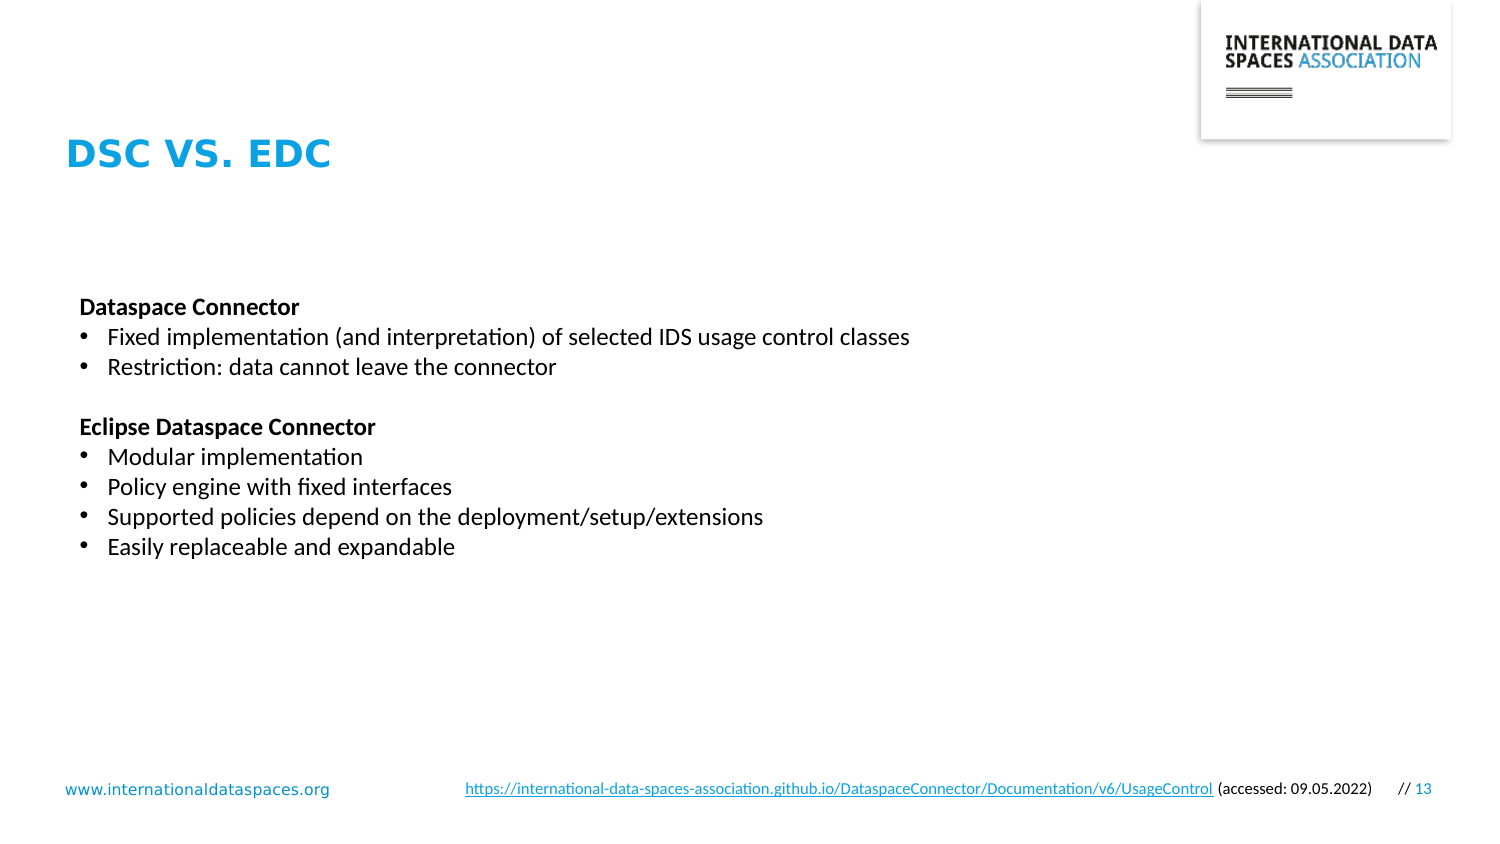

# DSC vs. EDC

Dataspace Connector
Fixed implementation (and interpretation) of selected IDS usage control classes
Restriction: data cannot leave the connector

Eclipse Dataspace Connector
Modular implementation
Policy engine with fixed interfaces
Supported policies depend on the deployment/setup/extensions
Easily replaceable and expandable
https://international-data-spaces-association.github.io/DataspaceConnector/Documentation/v6/UsageControl (accessed: 09.05.2022)